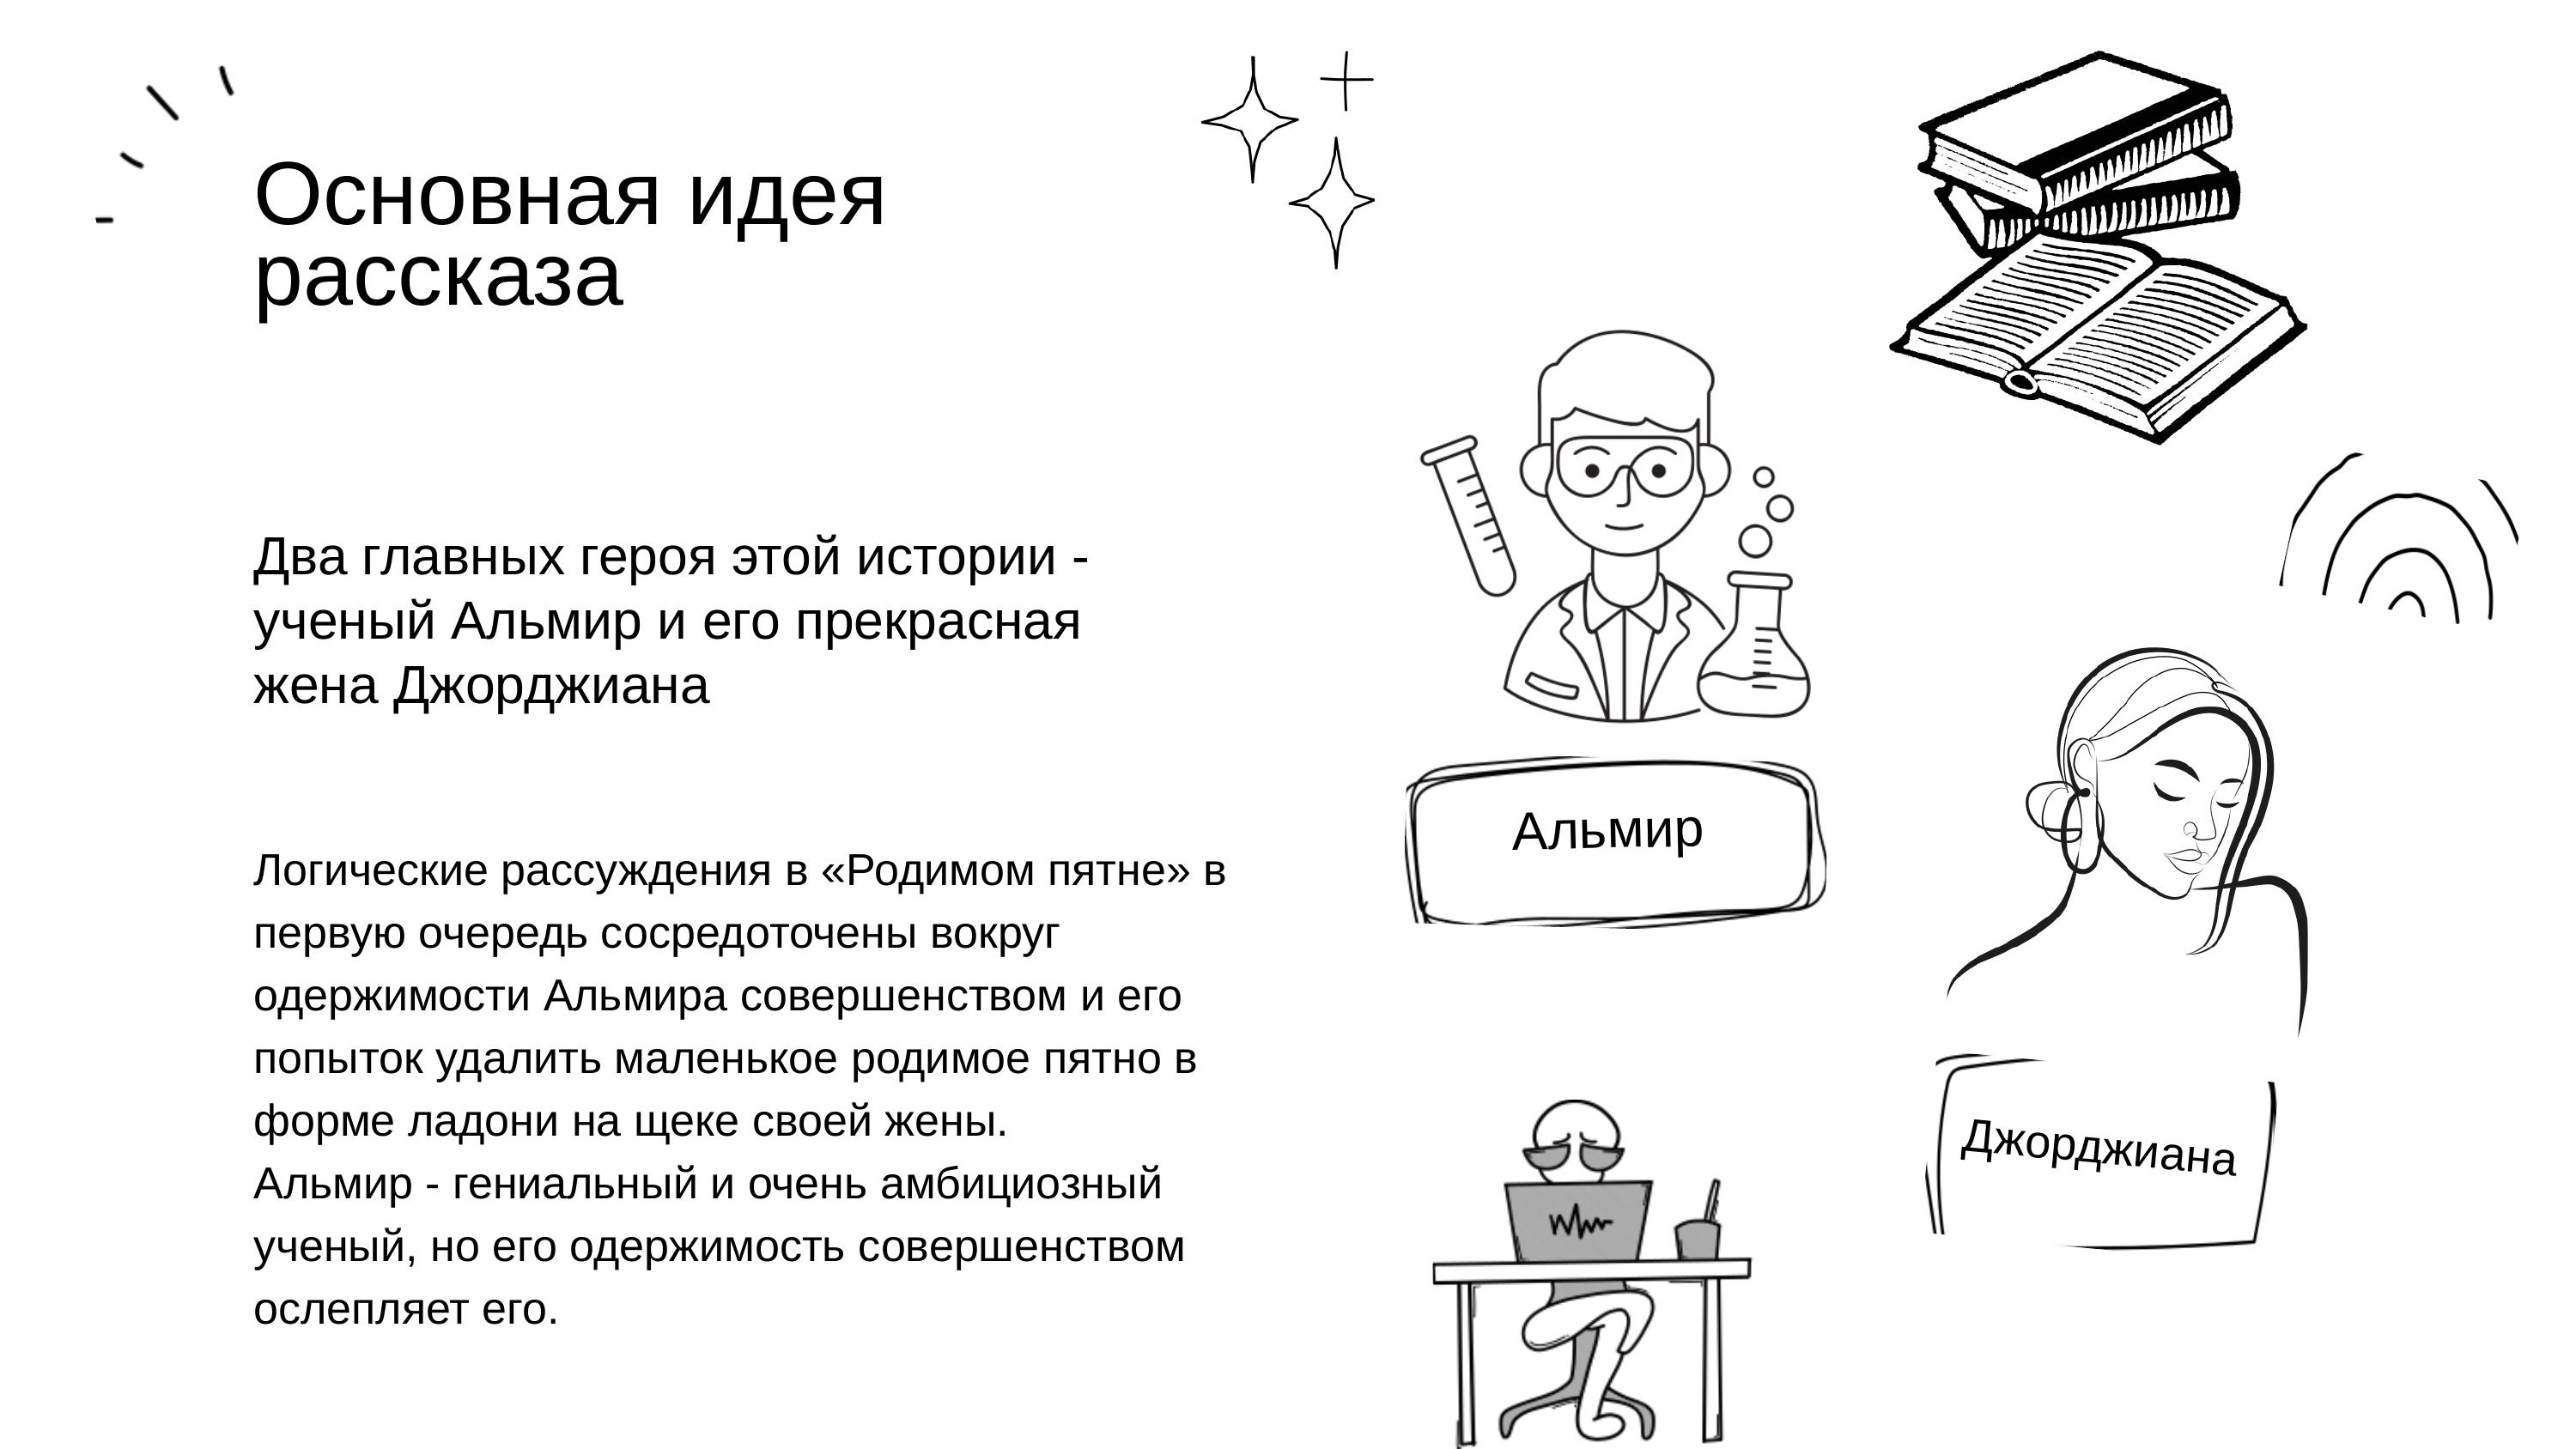

Основная идея рассказа

Два главных героя этой истории - ученый Альмир и его прекрасная жена Джорджиана

Альмир
Логические рассуждения в «Родимом пятне» в первую очередь сосредоточены вокруг одержимости Альмира совершенством и его попыток удалить маленькое родимое пятно в форме ладони на щеке своей жены.
Альмир - гениальный и очень амбициозный ученый, но его одержимость совершенством ослепляет его.

Джорджиана